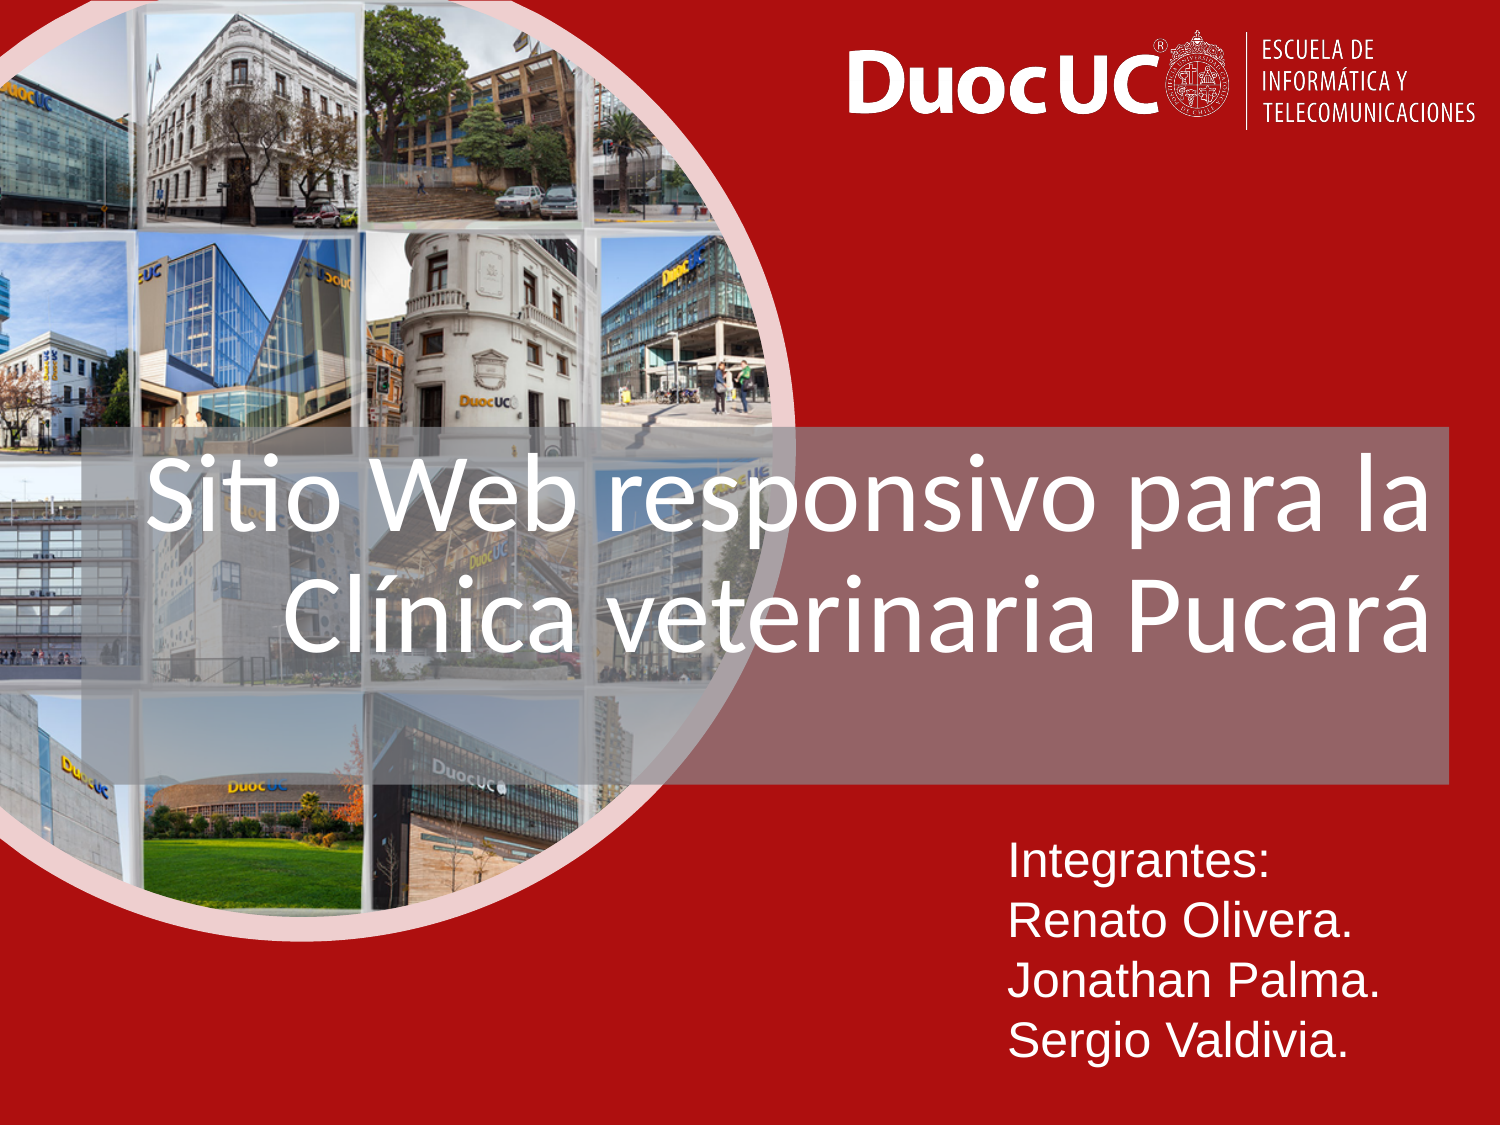

# Sitio Web responsivo para la Clínica veterinaria Pucará
Integrantes:
Renato Olivera.
Jonathan Palma.
Sergio Valdivia.